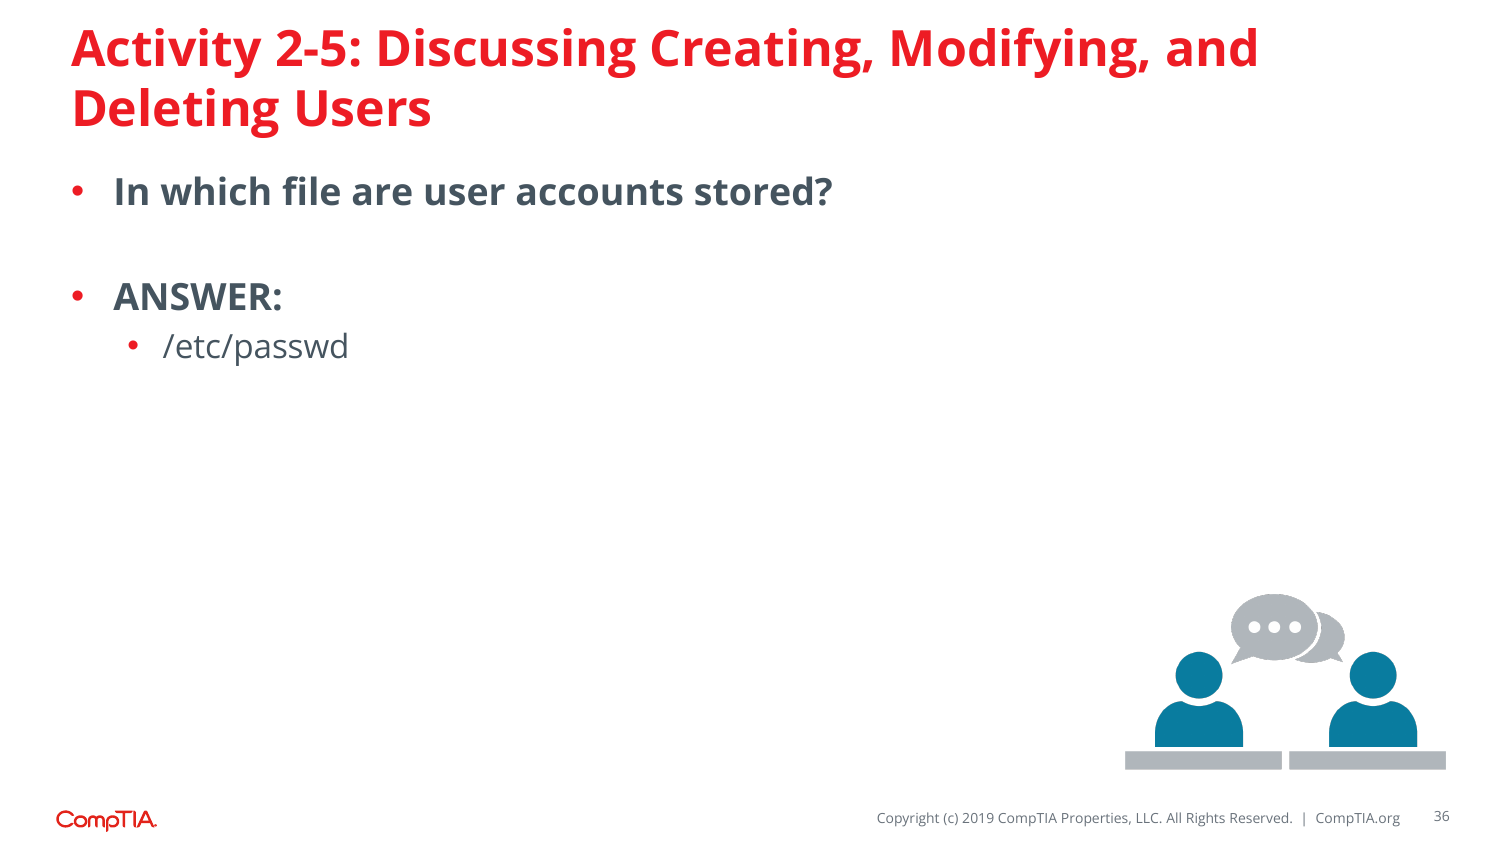

# Activity 2-5: Discussing Creating, Modifying, and Deleting Users
In which file are user accounts stored?

ANSWER:
/etc/passwd

36